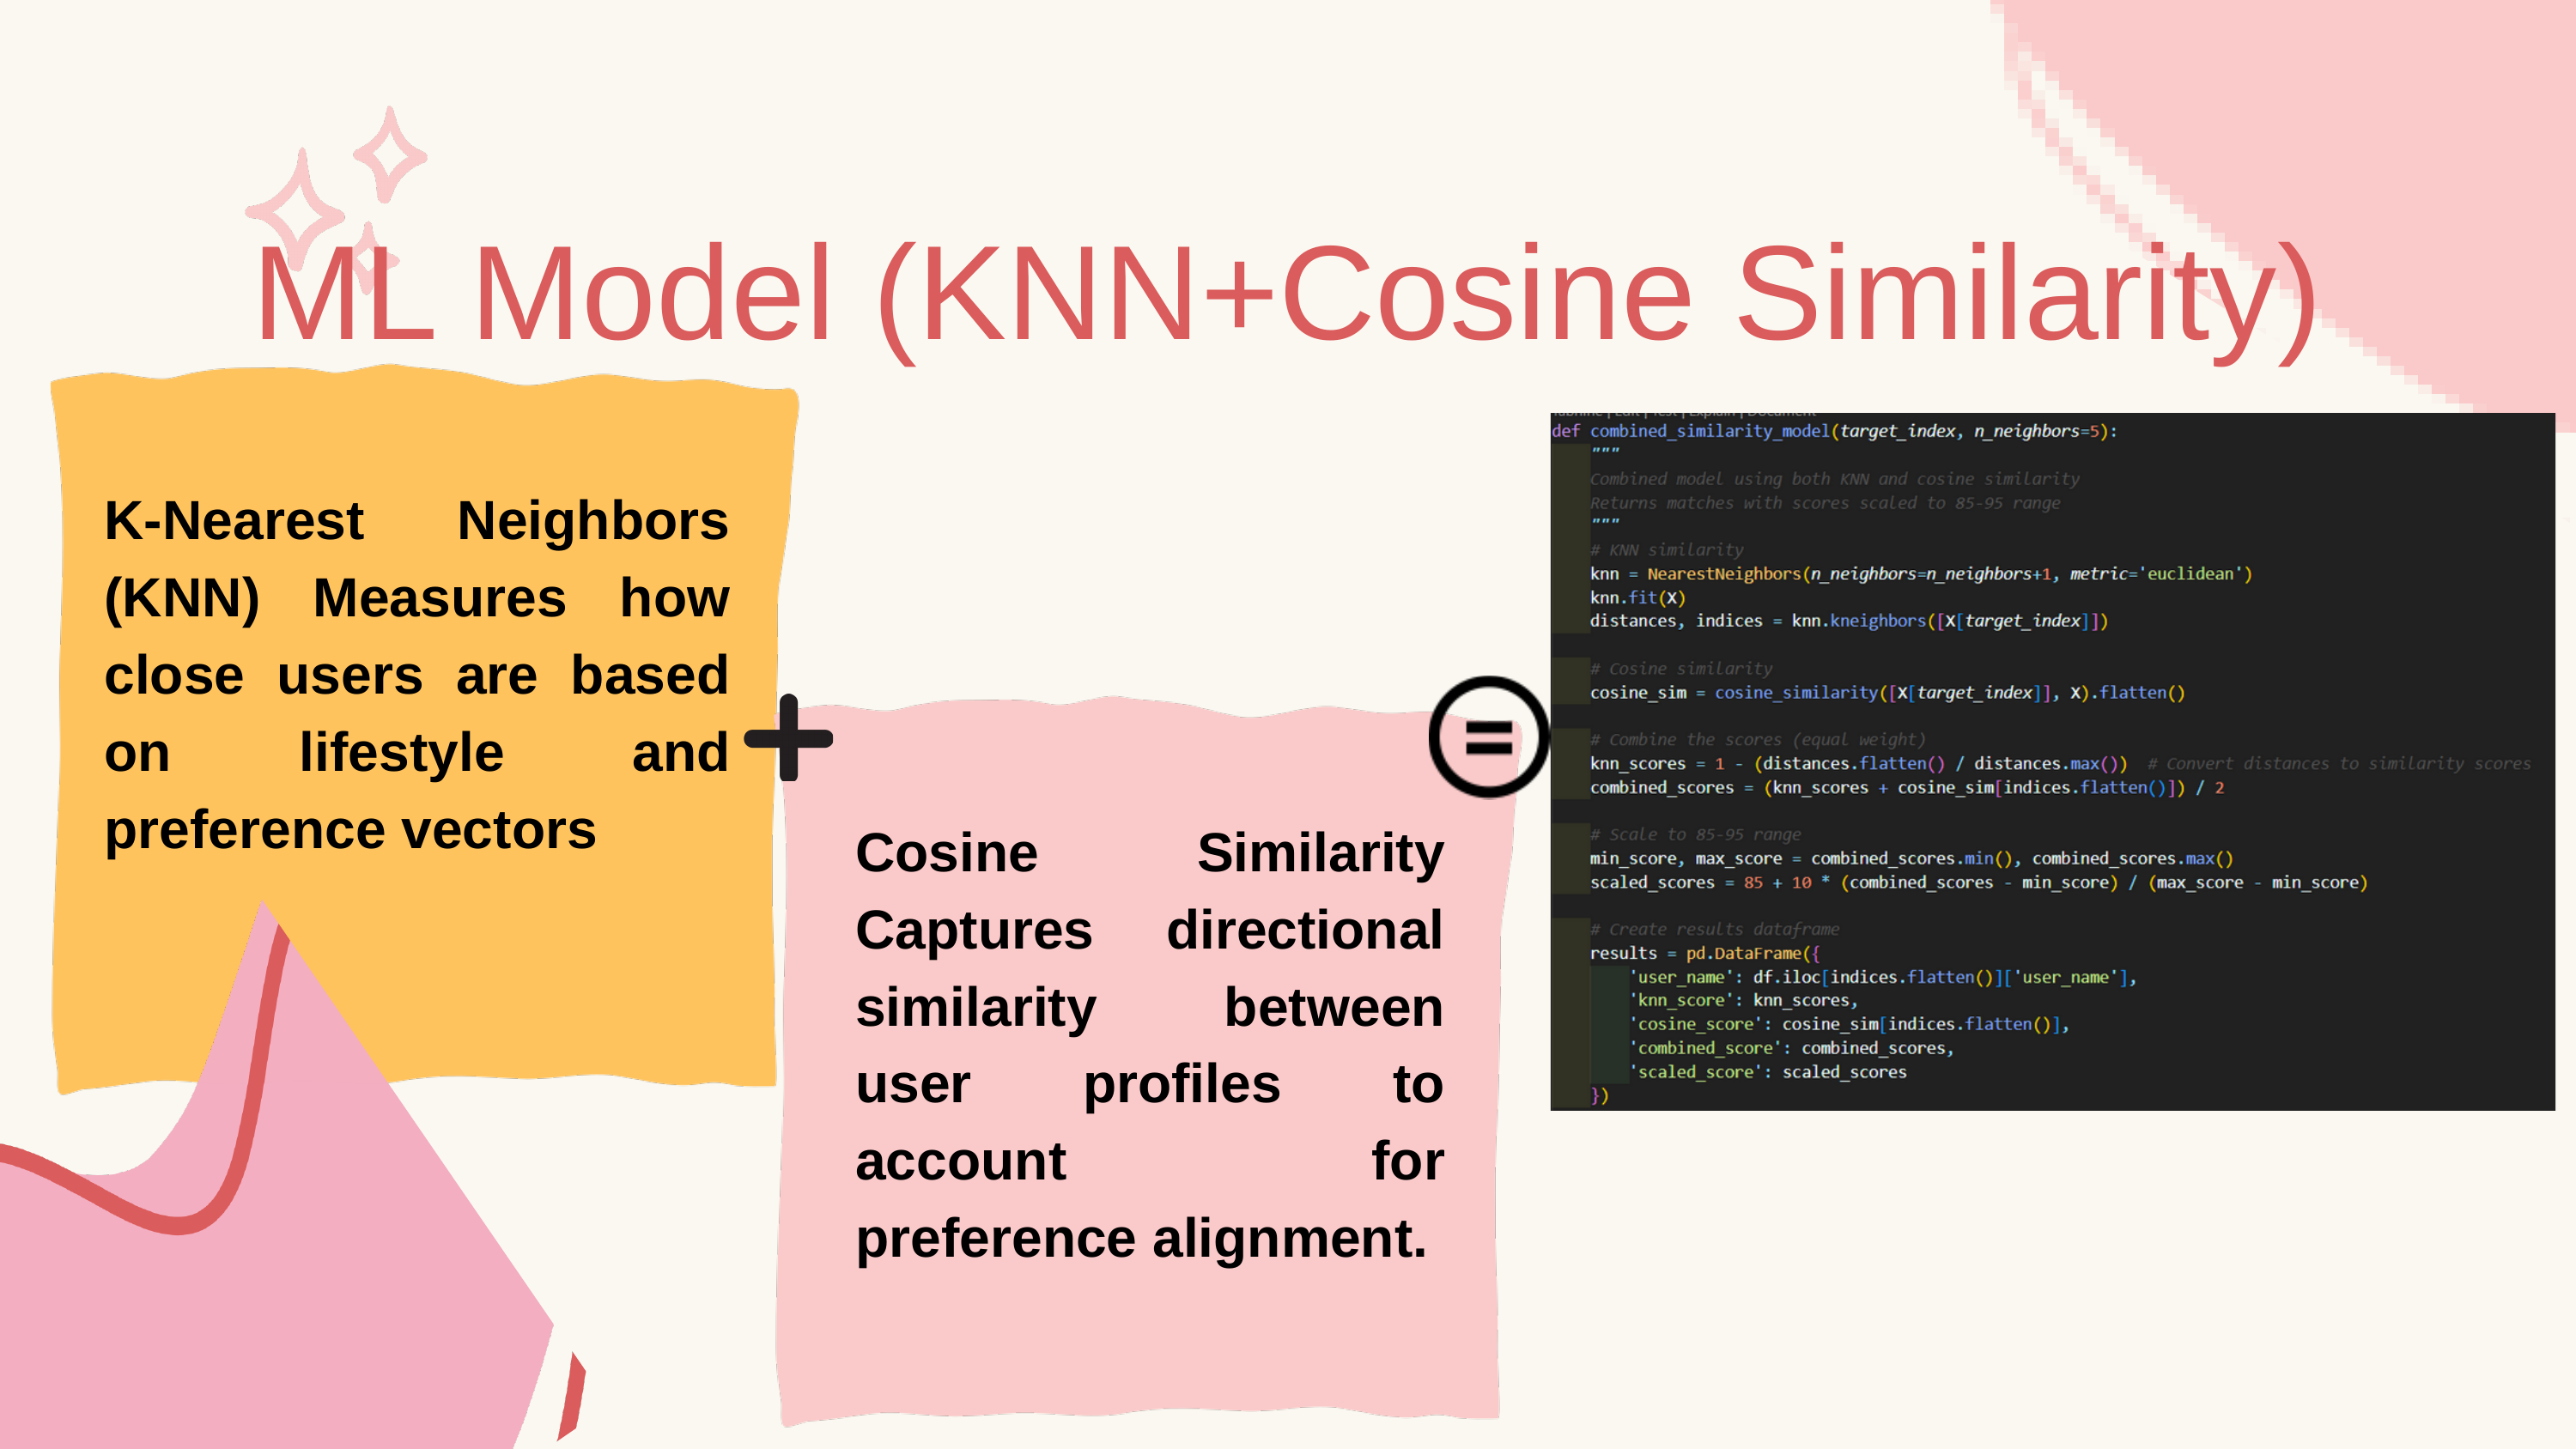

ML Model (KNN+Cosine Similarity)

K-Nearest Neighbors (KNN) Measures how close users are based on lifestyle and preference vectors

Cosine Similarity Captures directional similarity between user profiles to account for preference alignment.